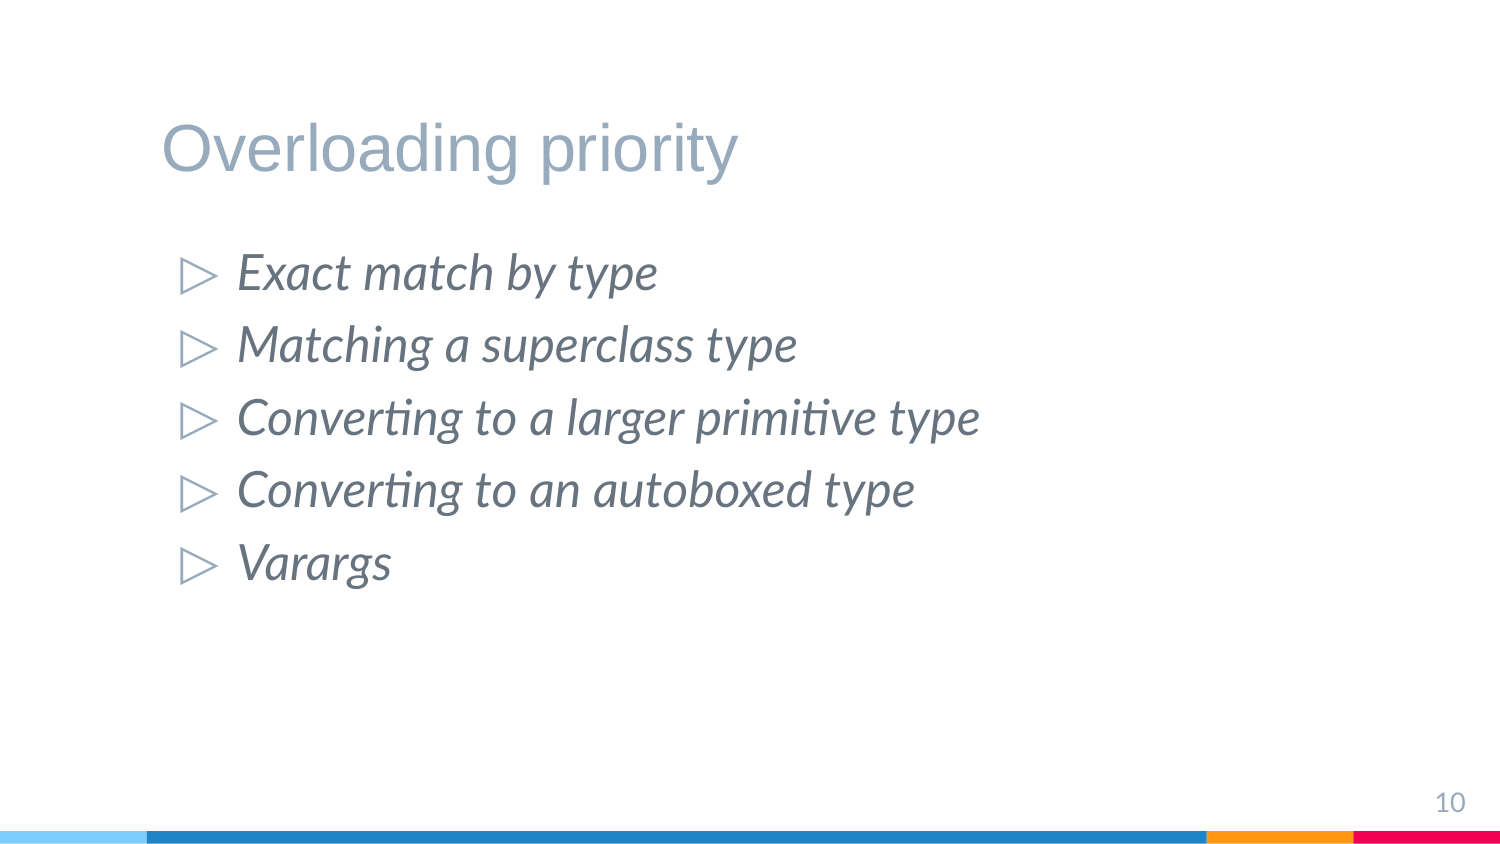

# Overloading priority
Exact match by type
Matching a superclass type
Converting to a larger primitive type
Converting to an autoboxed type
Varargs

10